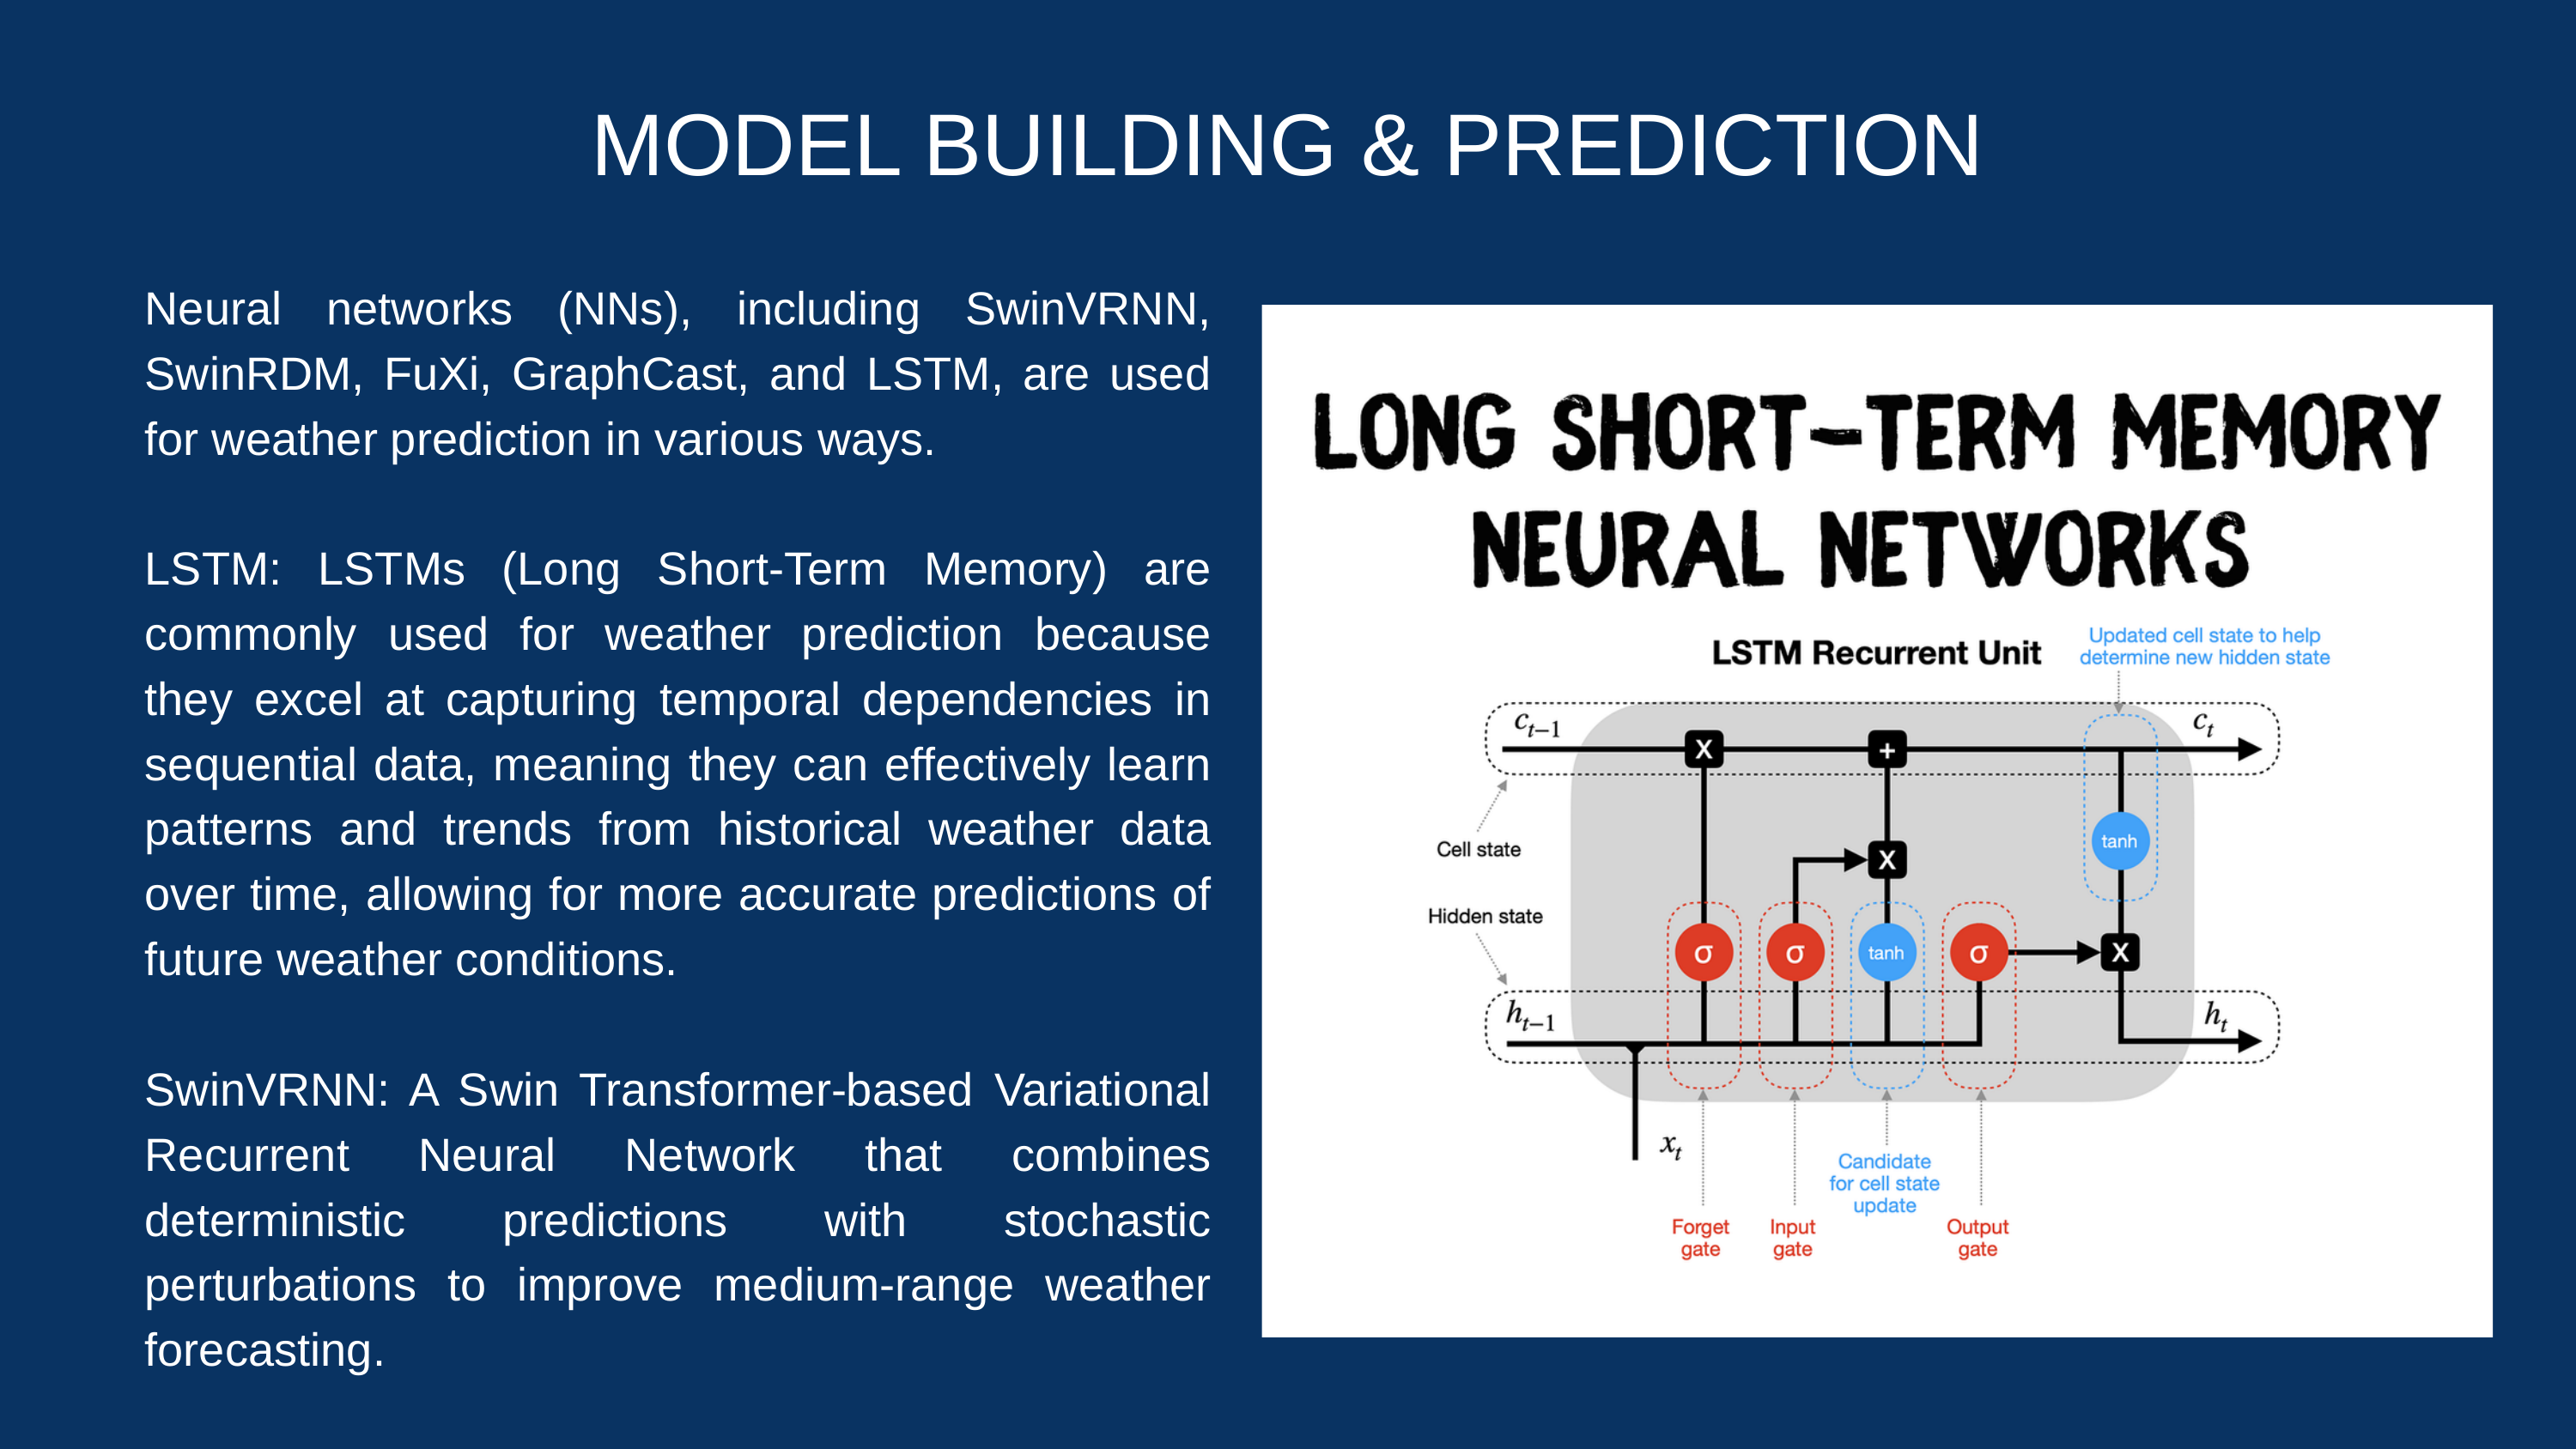

MODEL BUILDING & PREDICTION
Neural networks (NNs), including SwinVRNN, SwinRDM, FuXi, GraphCast, and LSTM, are used for weather prediction in various ways.

LSTM: LSTMs (Long Short-Term Memory) are commonly used for weather prediction because they excel at capturing temporal dependencies in sequential data, meaning they can effectively learn patterns and trends from historical weather data over time, allowing for more accurate predictions of future weather conditions.

SwinVRNN: A Swin Transformer-based Variational Recurrent Neural Network that combines deterministic predictions with stochastic perturbations to improve medium-range weather forecasting.